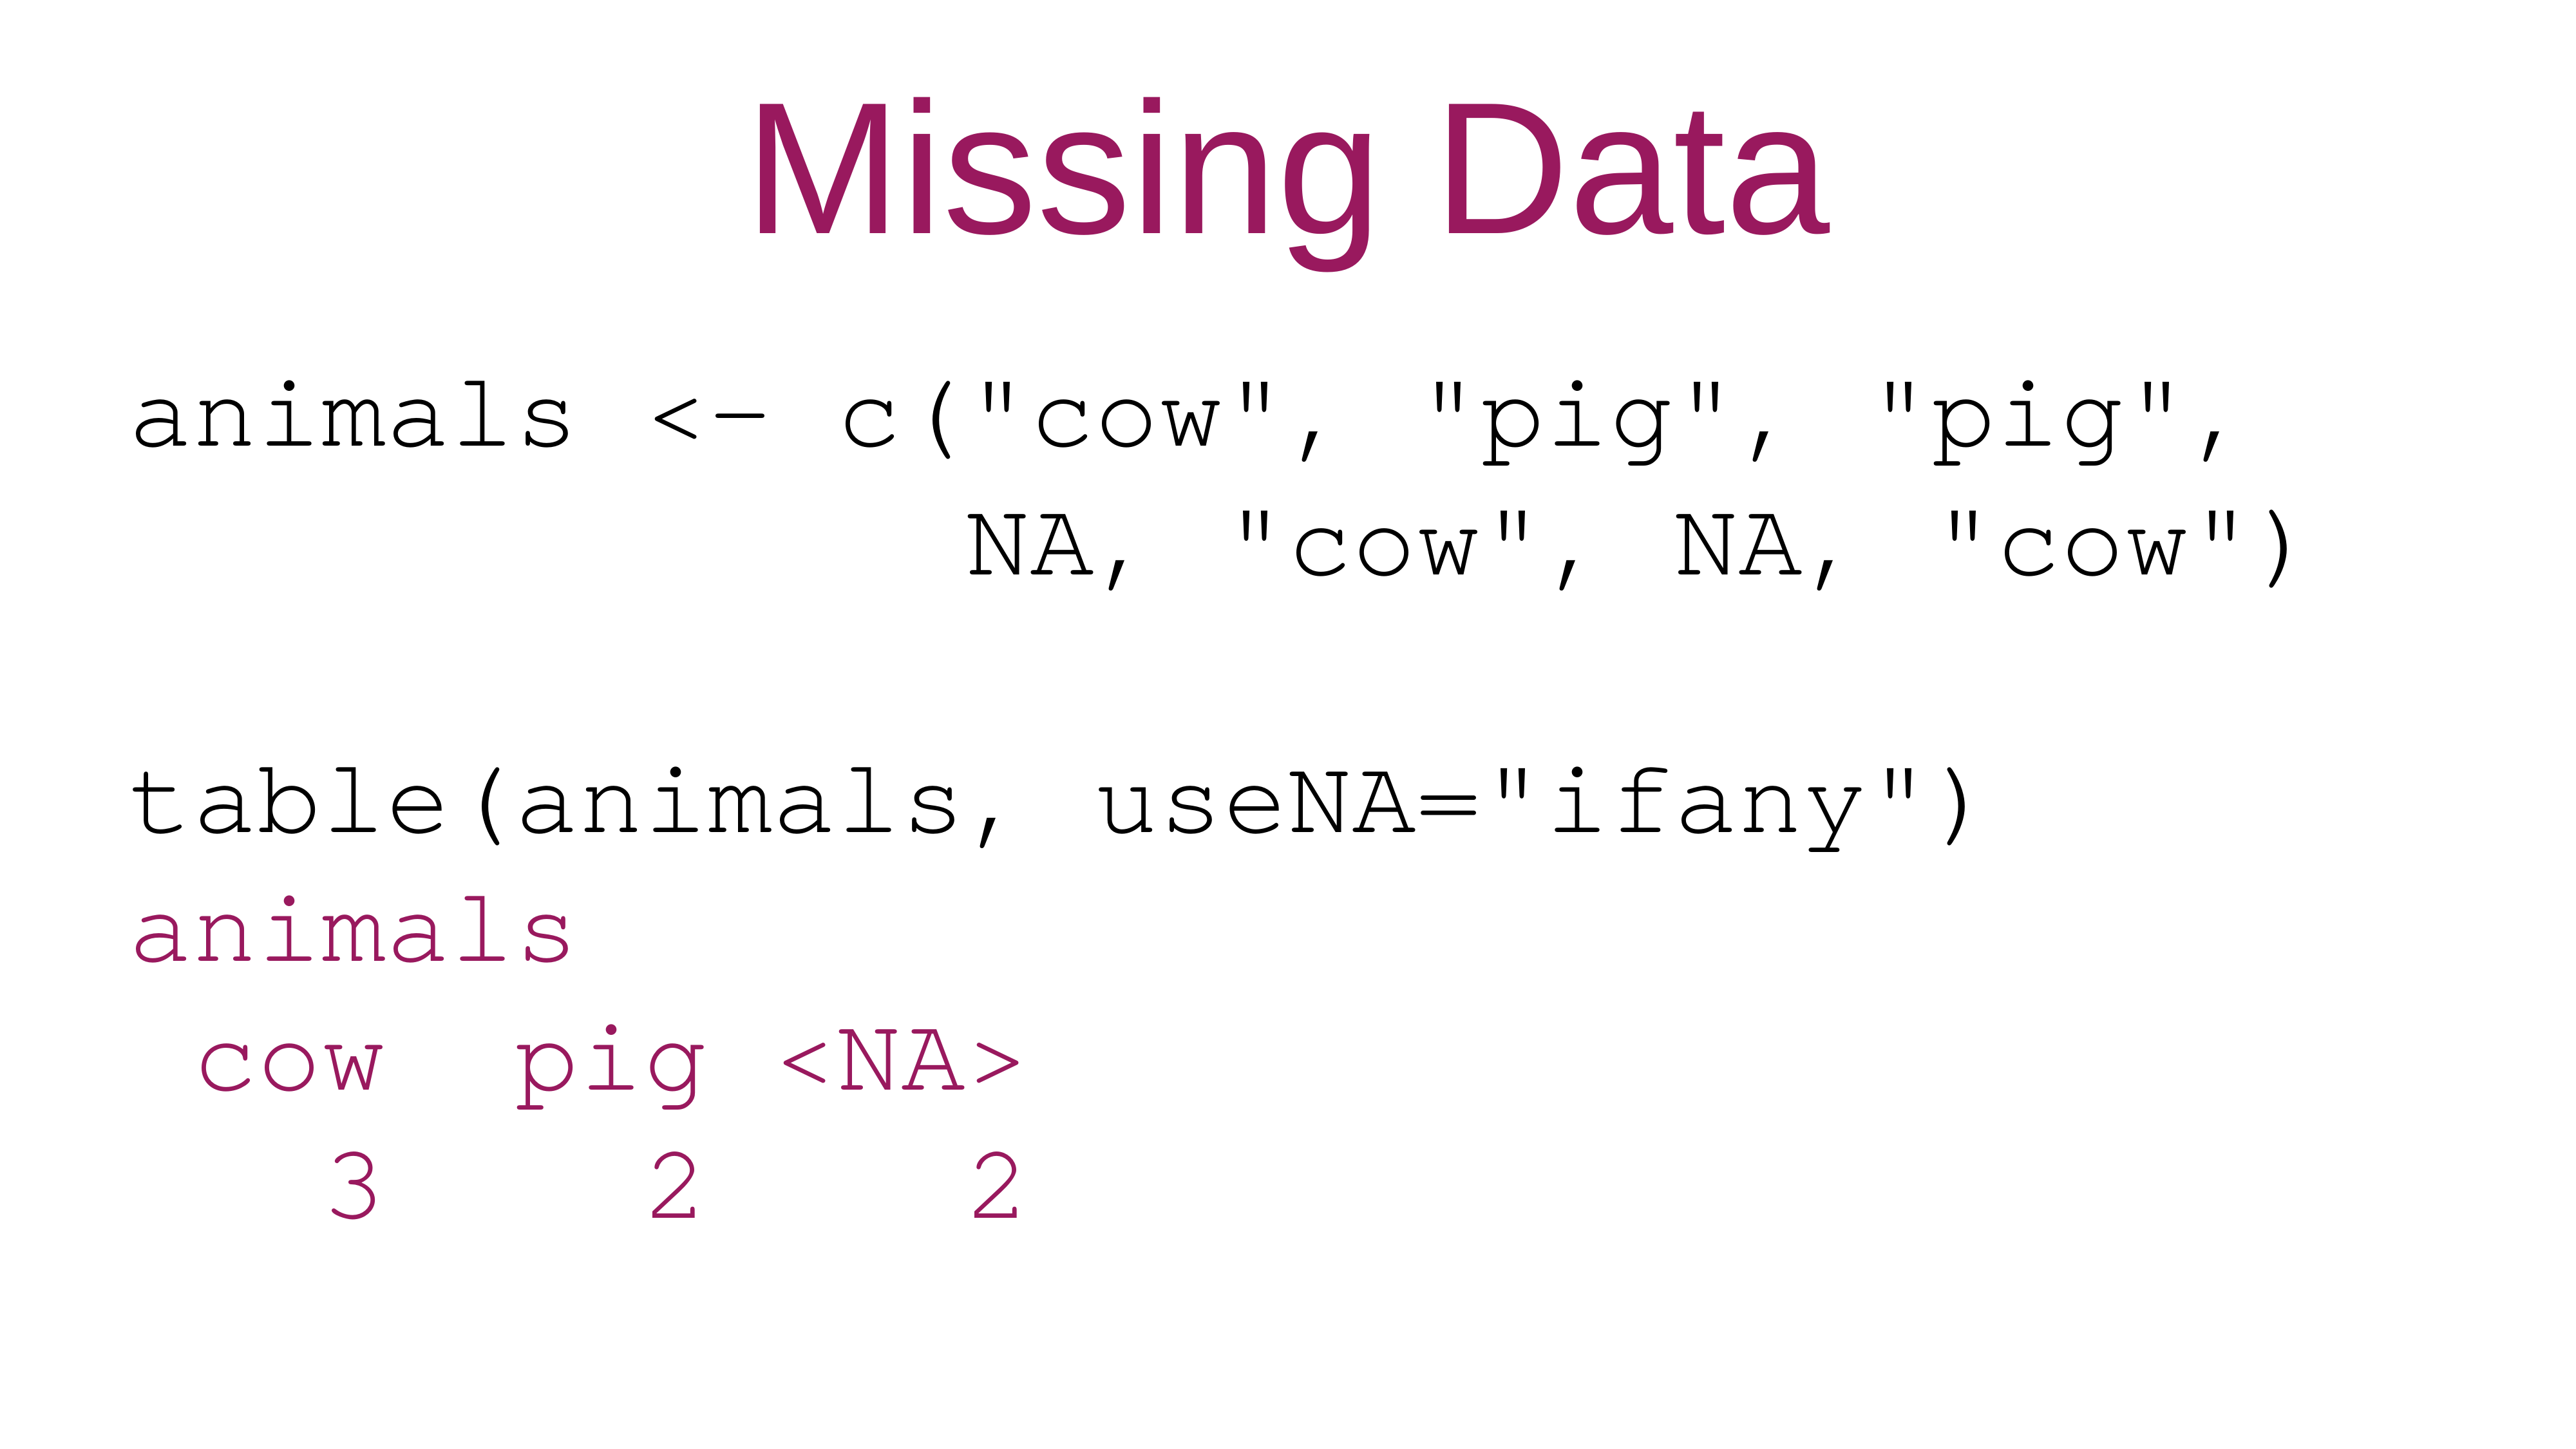

Missing Data
animals <- c("cow", "pig", "pig",
          NA, "cow", NA, "cow")

table(animals, useNA="ifany")
animals
 cow  pig <NA>
   3    2    2